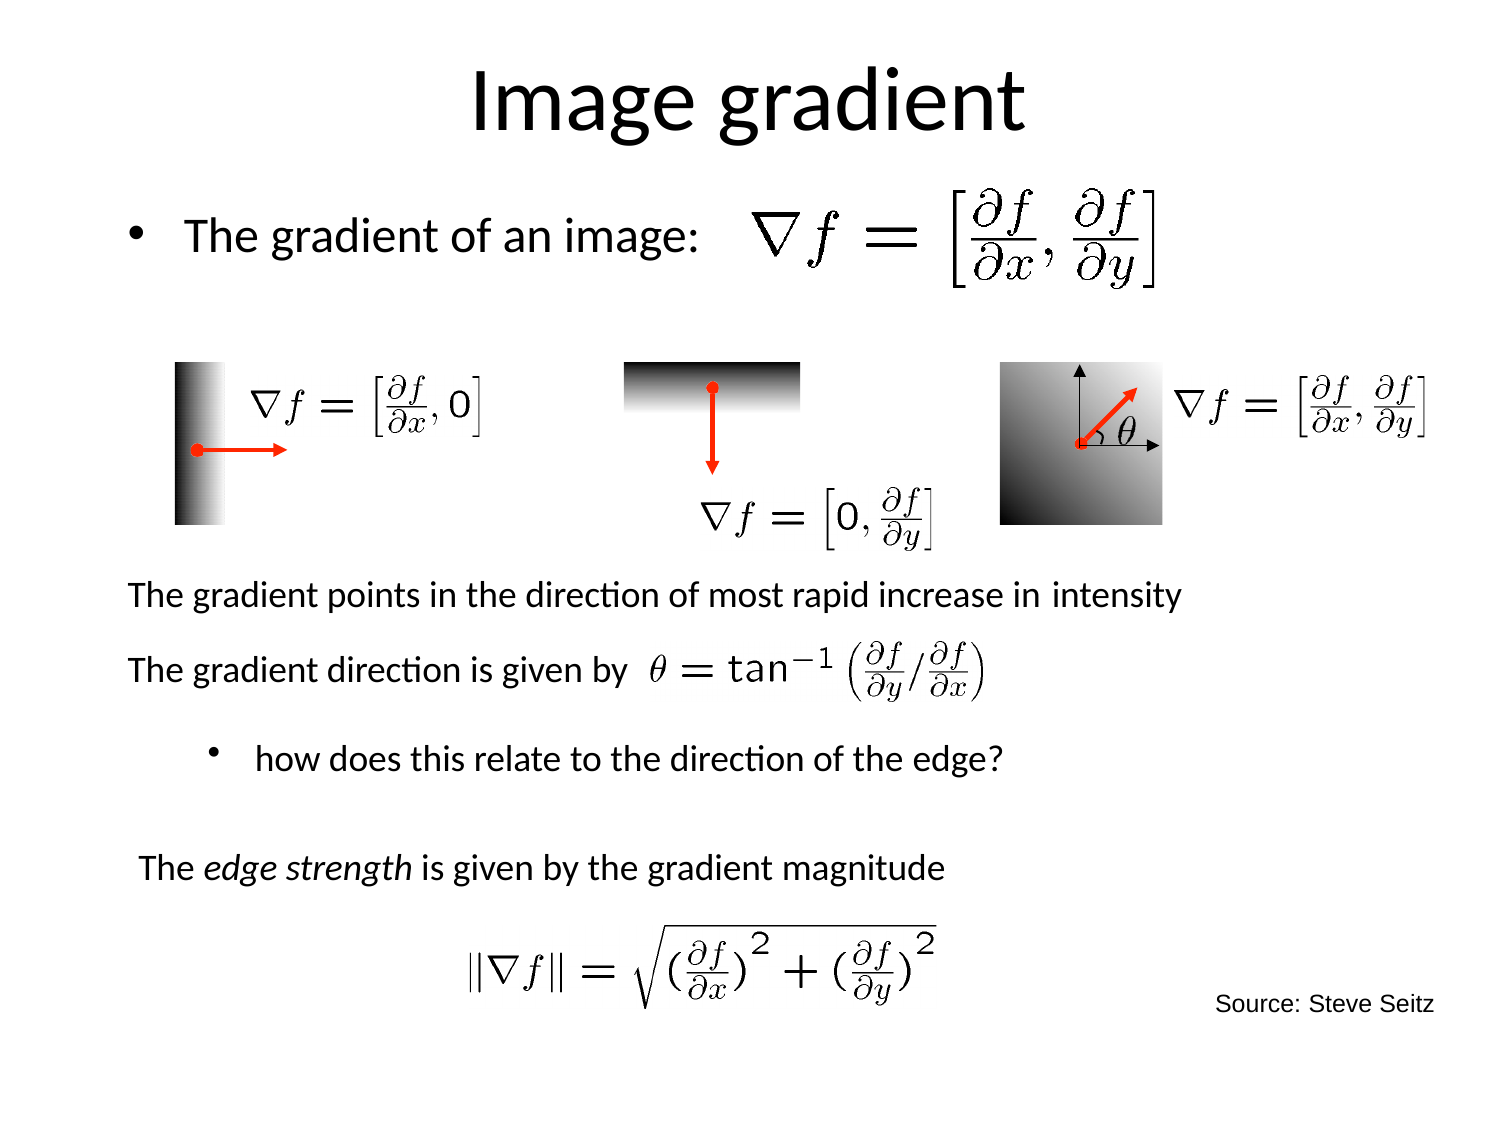

# Image gradient

The gradient of an image:

The gradient points in the direction of most rapid increase in intensity
The gradient direction is given by

how does this relate to the direction of the edge?

The edge strength is given by the gradient magnitude

Source: Steve Seitz
10
2-­‐Oct-­‐14
Lecture 5 -
Fei-Fei Li